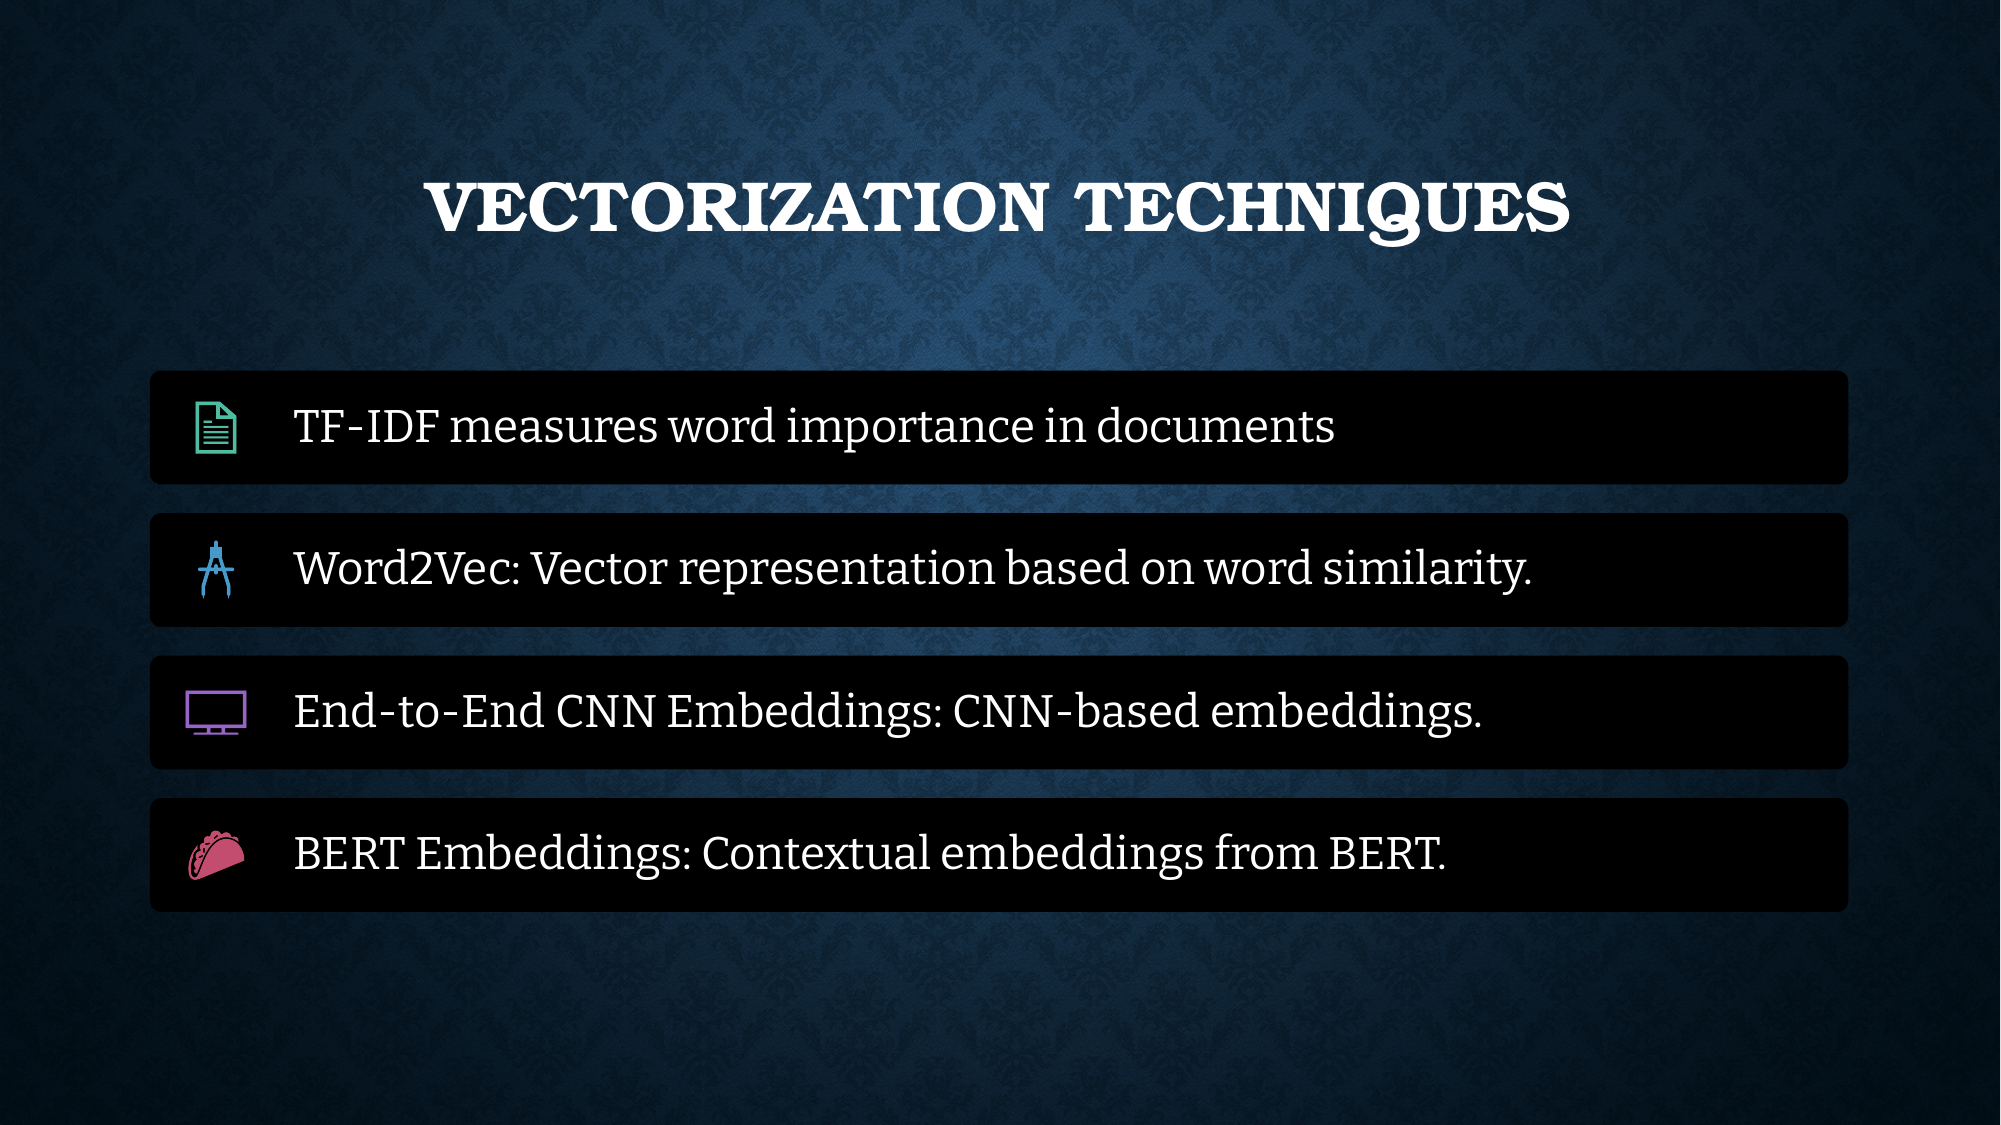

# Vectorization Techniques
TF-IDF measures word importance in documents
Word2Vec: Vector representation based on word similarity.
End-to-End CNN Embeddings: CNN-based embeddings.
BERT Embeddings: Contextual embeddings from BERT.